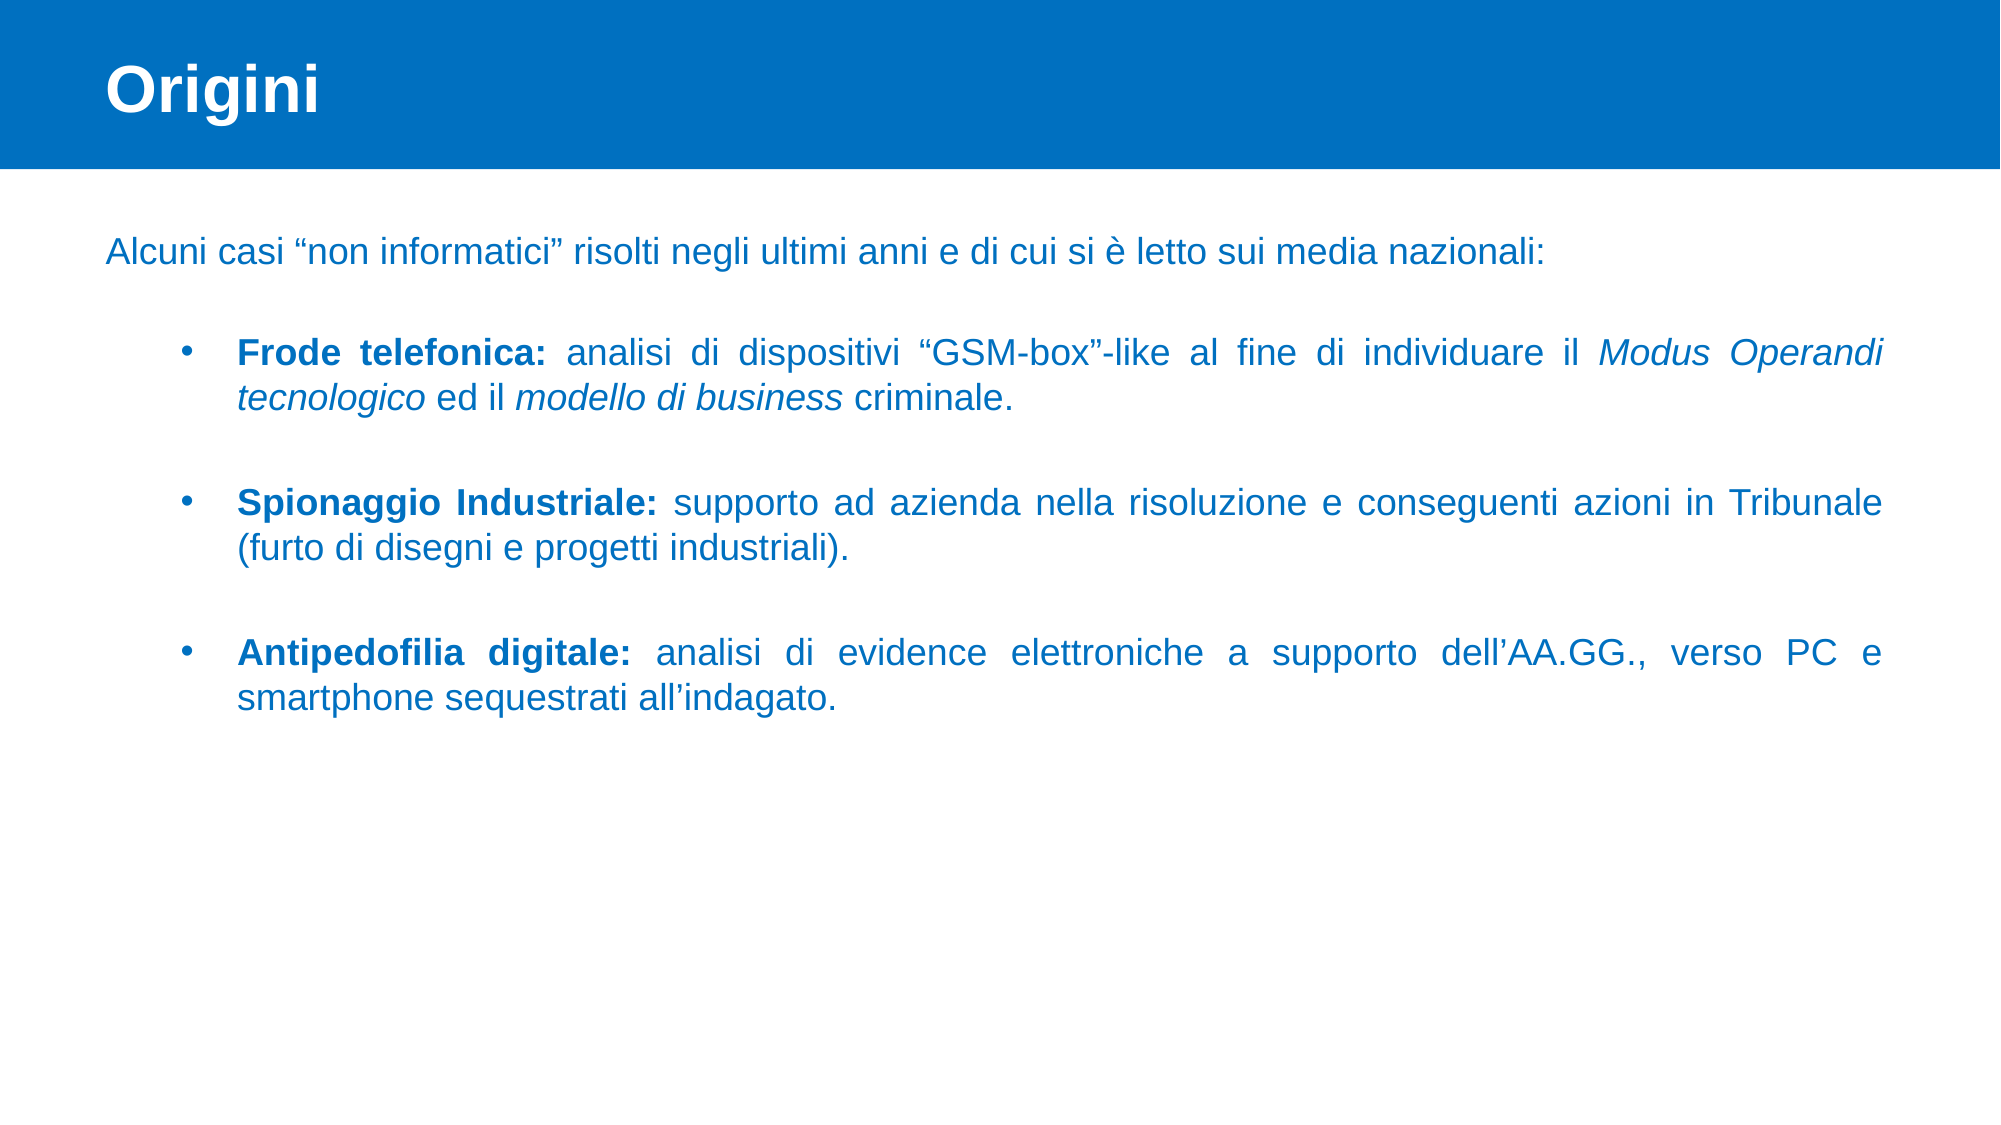

Origini
Alcuni casi “non informatici” risolti negli ultimi anni e di cui si è letto sui media nazionali:

Frode telefonica: analisi di dispositivi “GSM-box”-like al fine di individuare il Modus Operandi tecnologico ed il modello di business criminale.

Spionaggio Industriale: supporto ad azienda nella risoluzione e conseguenti azioni in Tribunale (furto di disegni e progetti industriali).

Antipedofilia digitale: analisi di evidence elettroniche a supporto dell’AA.GG., verso PC e smartphone sequestrati all’indagato.